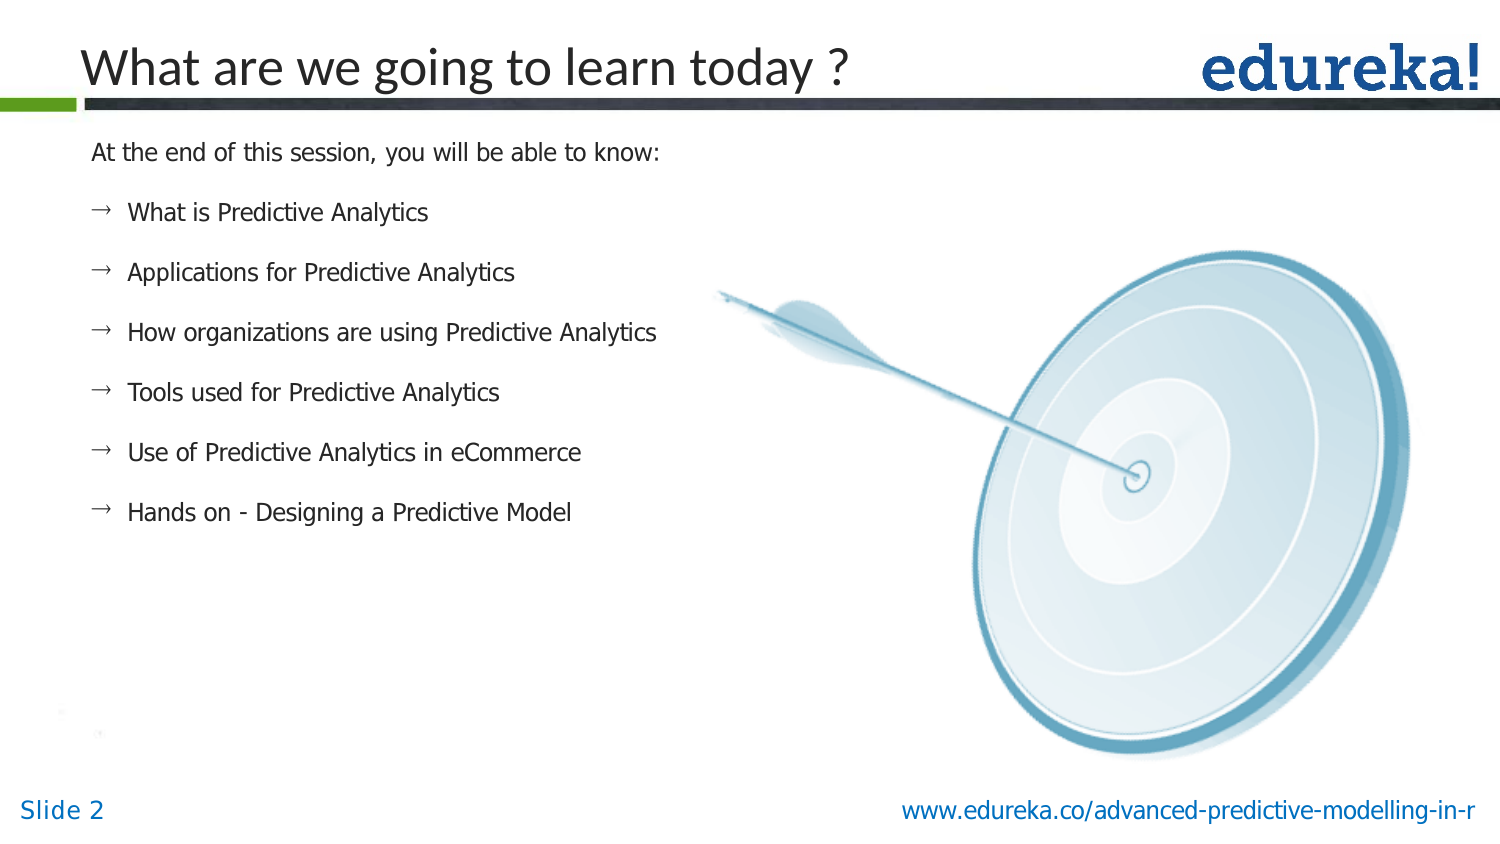

What are we going to learn today ?
At the end of this session, you will be able to know:

 What is Predictive Analytics

 Applications for Predictive Analytics

 How organizations are using Predictive Analytics

 Tools used for Predictive Analytics

 Use of Predictive Analytics in eCommerce

 Hands on - Designing a Predictive Model